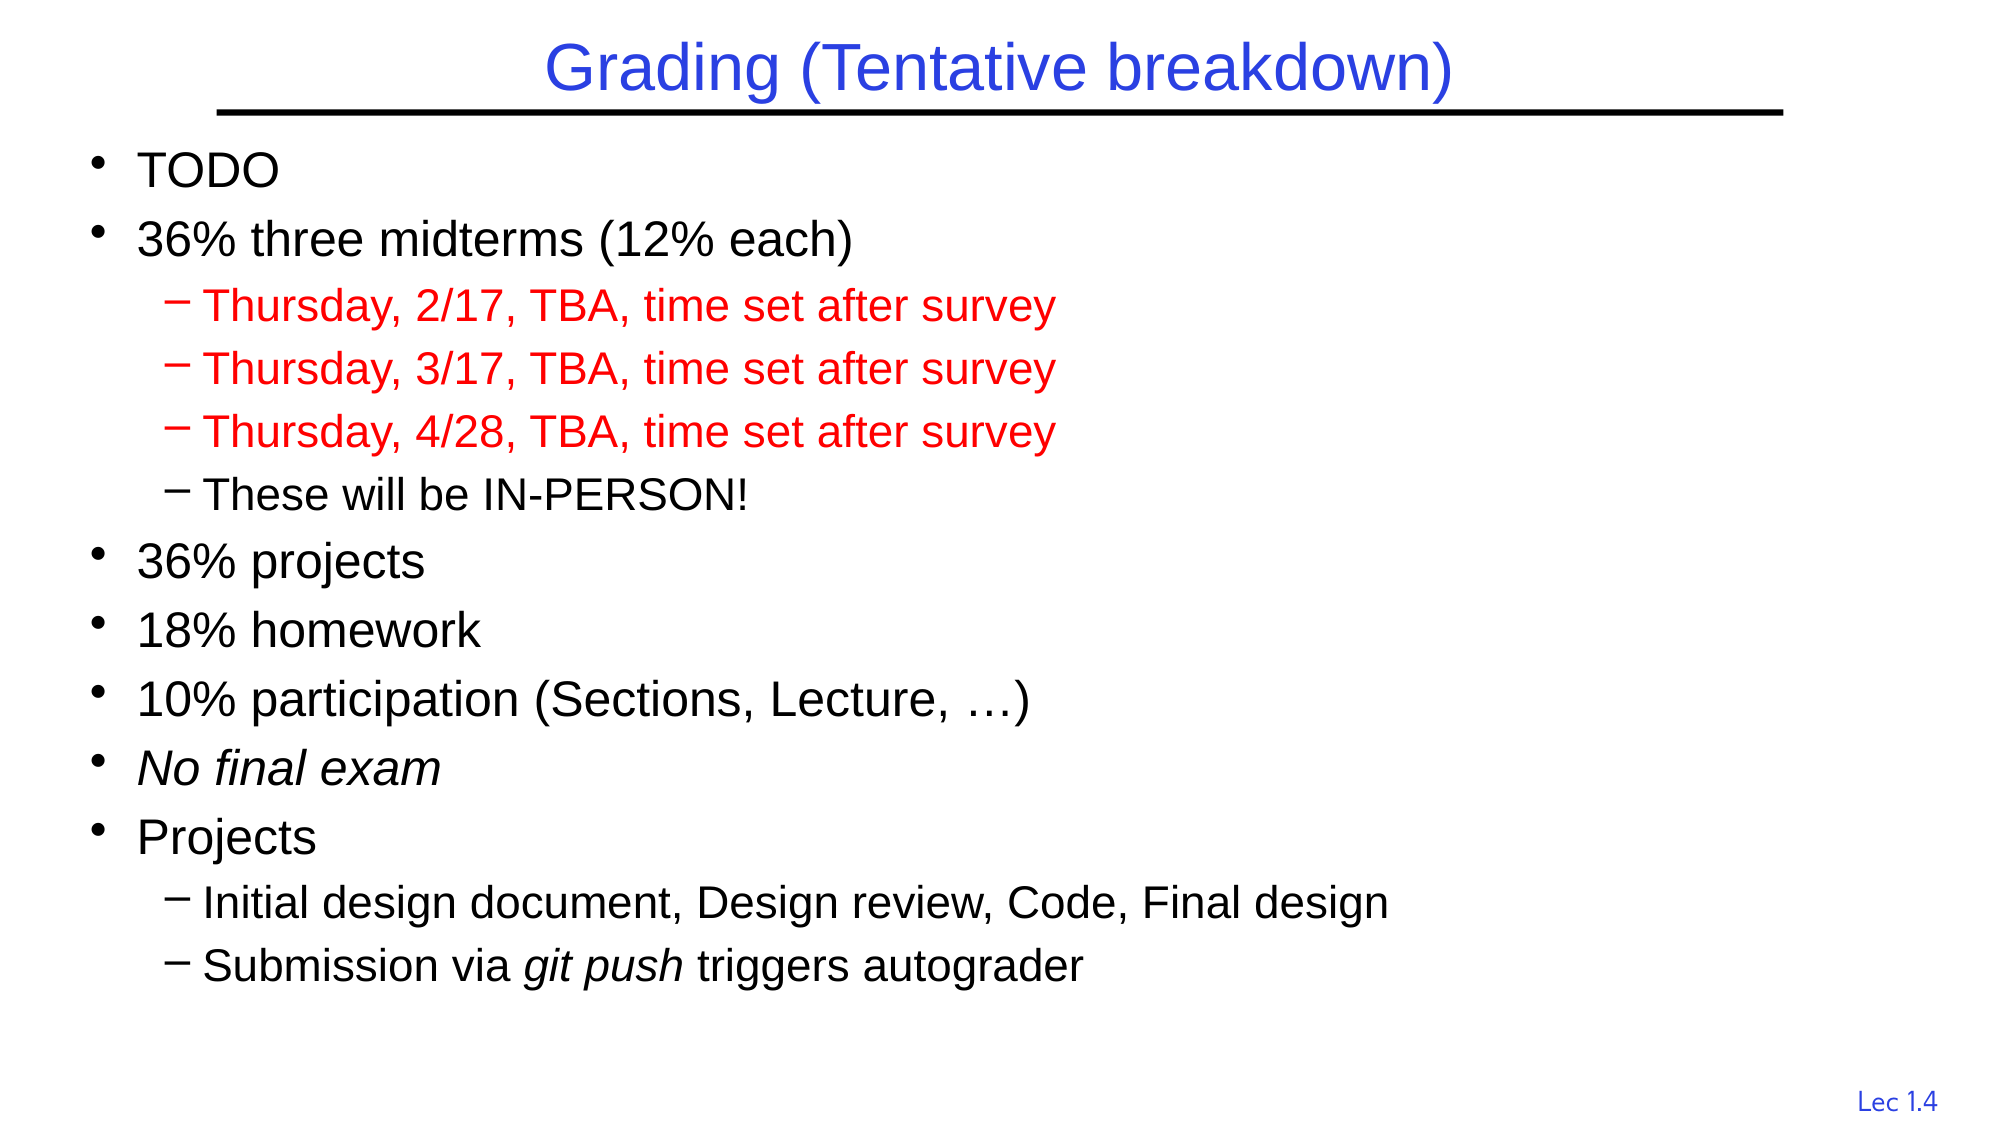

# Grading (Tentative breakdown)
TODO
36% three midterms (12% each)
Thursday, 2/17, TBA, time set after survey
Thursday, 3/17, TBA, time set after survey
Thursday, 4/28, TBA, time set after survey
These will be IN-PERSON!
36% projects
18% homework
10% participation (Sections, Lecture, …)
No final exam
Projects
Initial design document, Design review, Code, Final design
Submission via git push triggers autograder